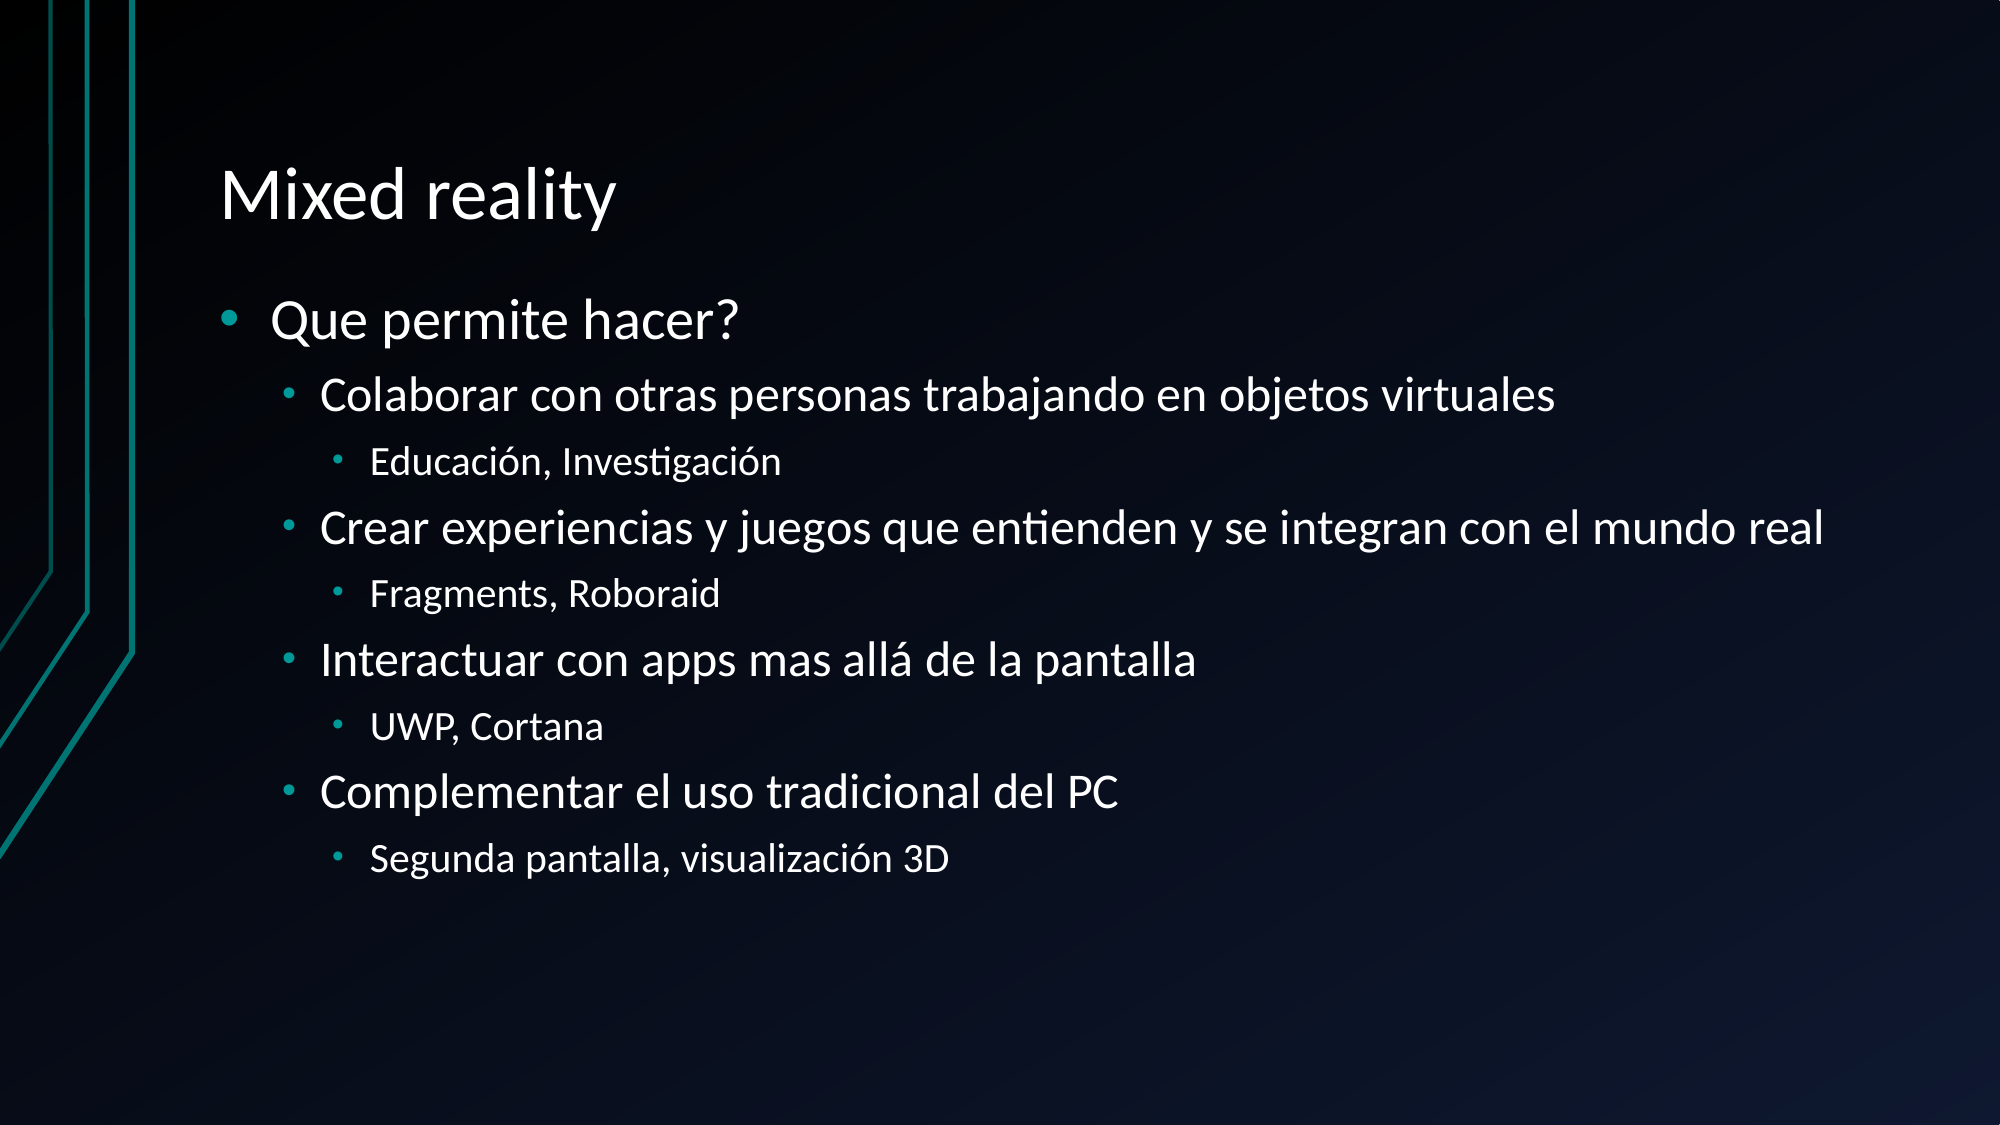

# Mixed reality
Que permite hacer?
Colaborar con otras personas trabajando en objetos virtuales
Educación, Investigación
Crear experiencias y juegos que entienden y se integran con el mundo real
Fragments, Roboraid
Interactuar con apps mas allá de la pantalla
UWP, Cortana
Complementar el uso tradicional del PC
Segunda pantalla, visualización 3D